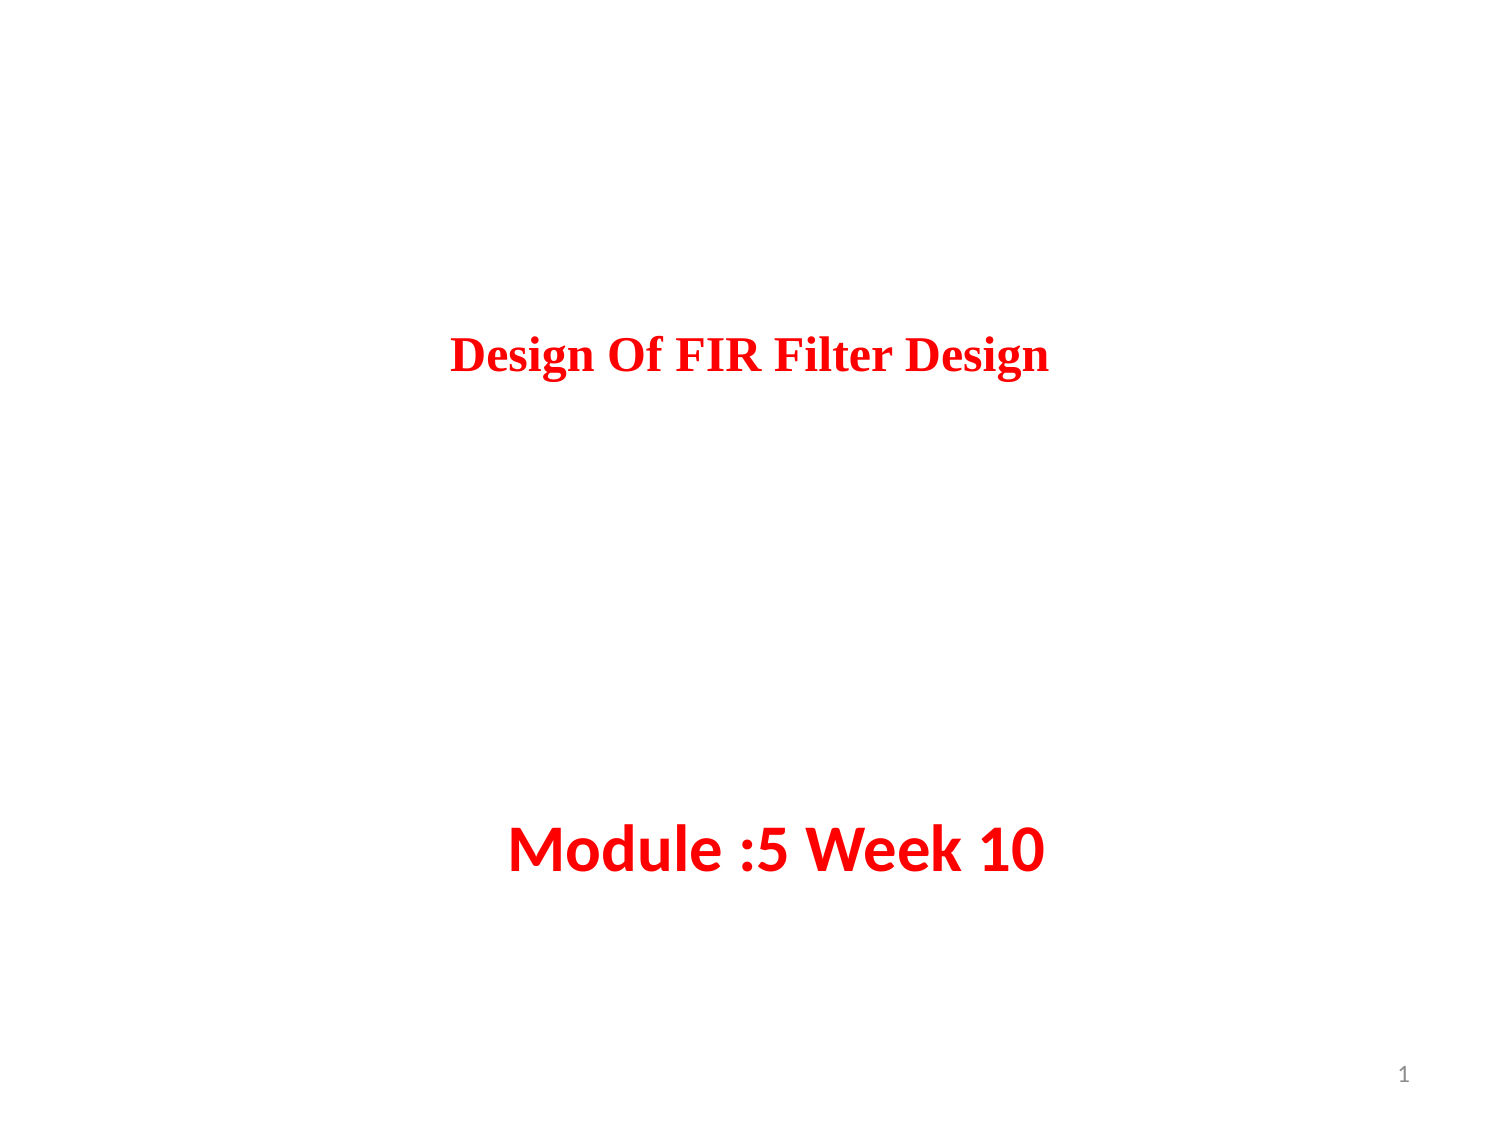

# Design Of FIR Filter Design

Module :5 Week 10
1